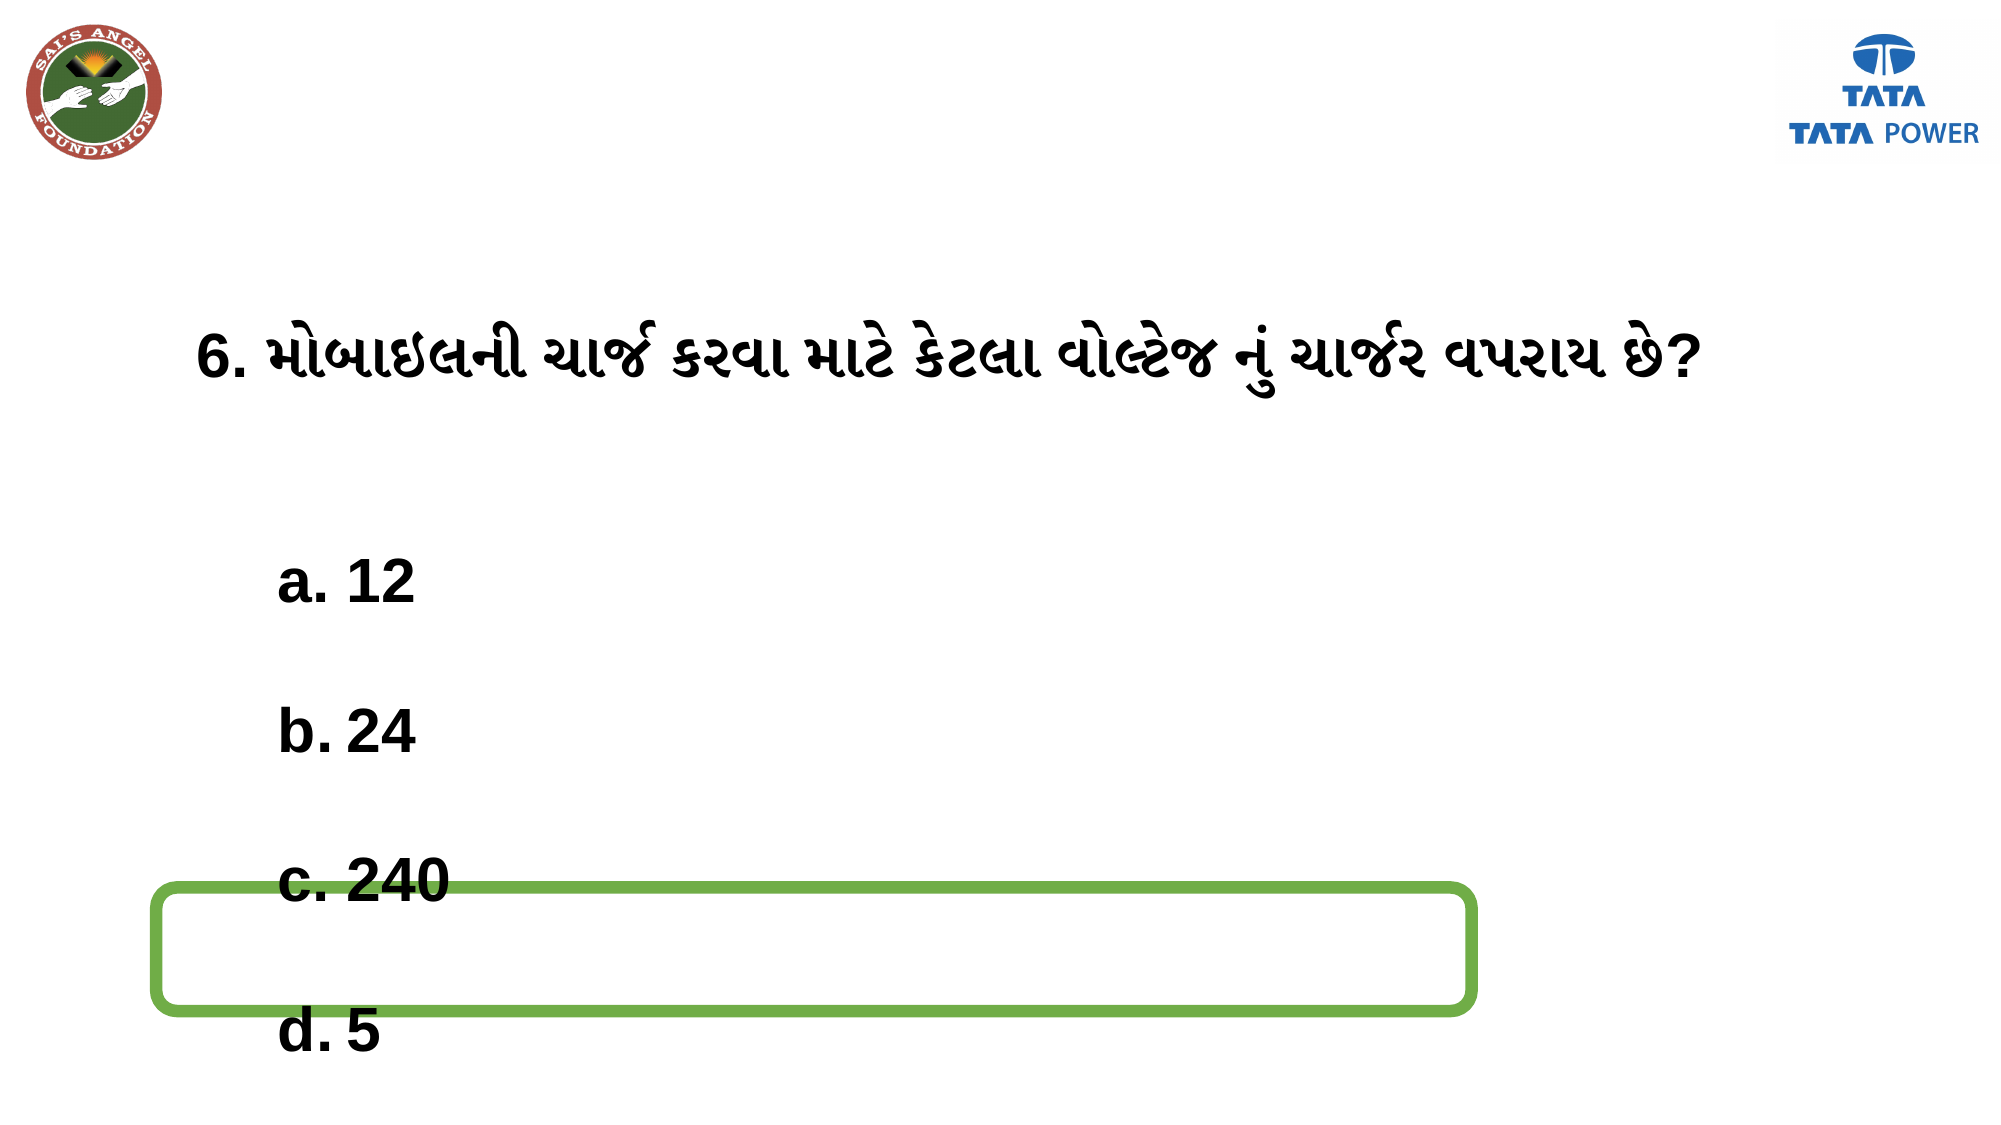

6. મોબાઇલની ચાર્જ કરવા માટે કેટલા વોલ્ટેજ નું ચાર્જર વપરાય છે?

12
24
240
5